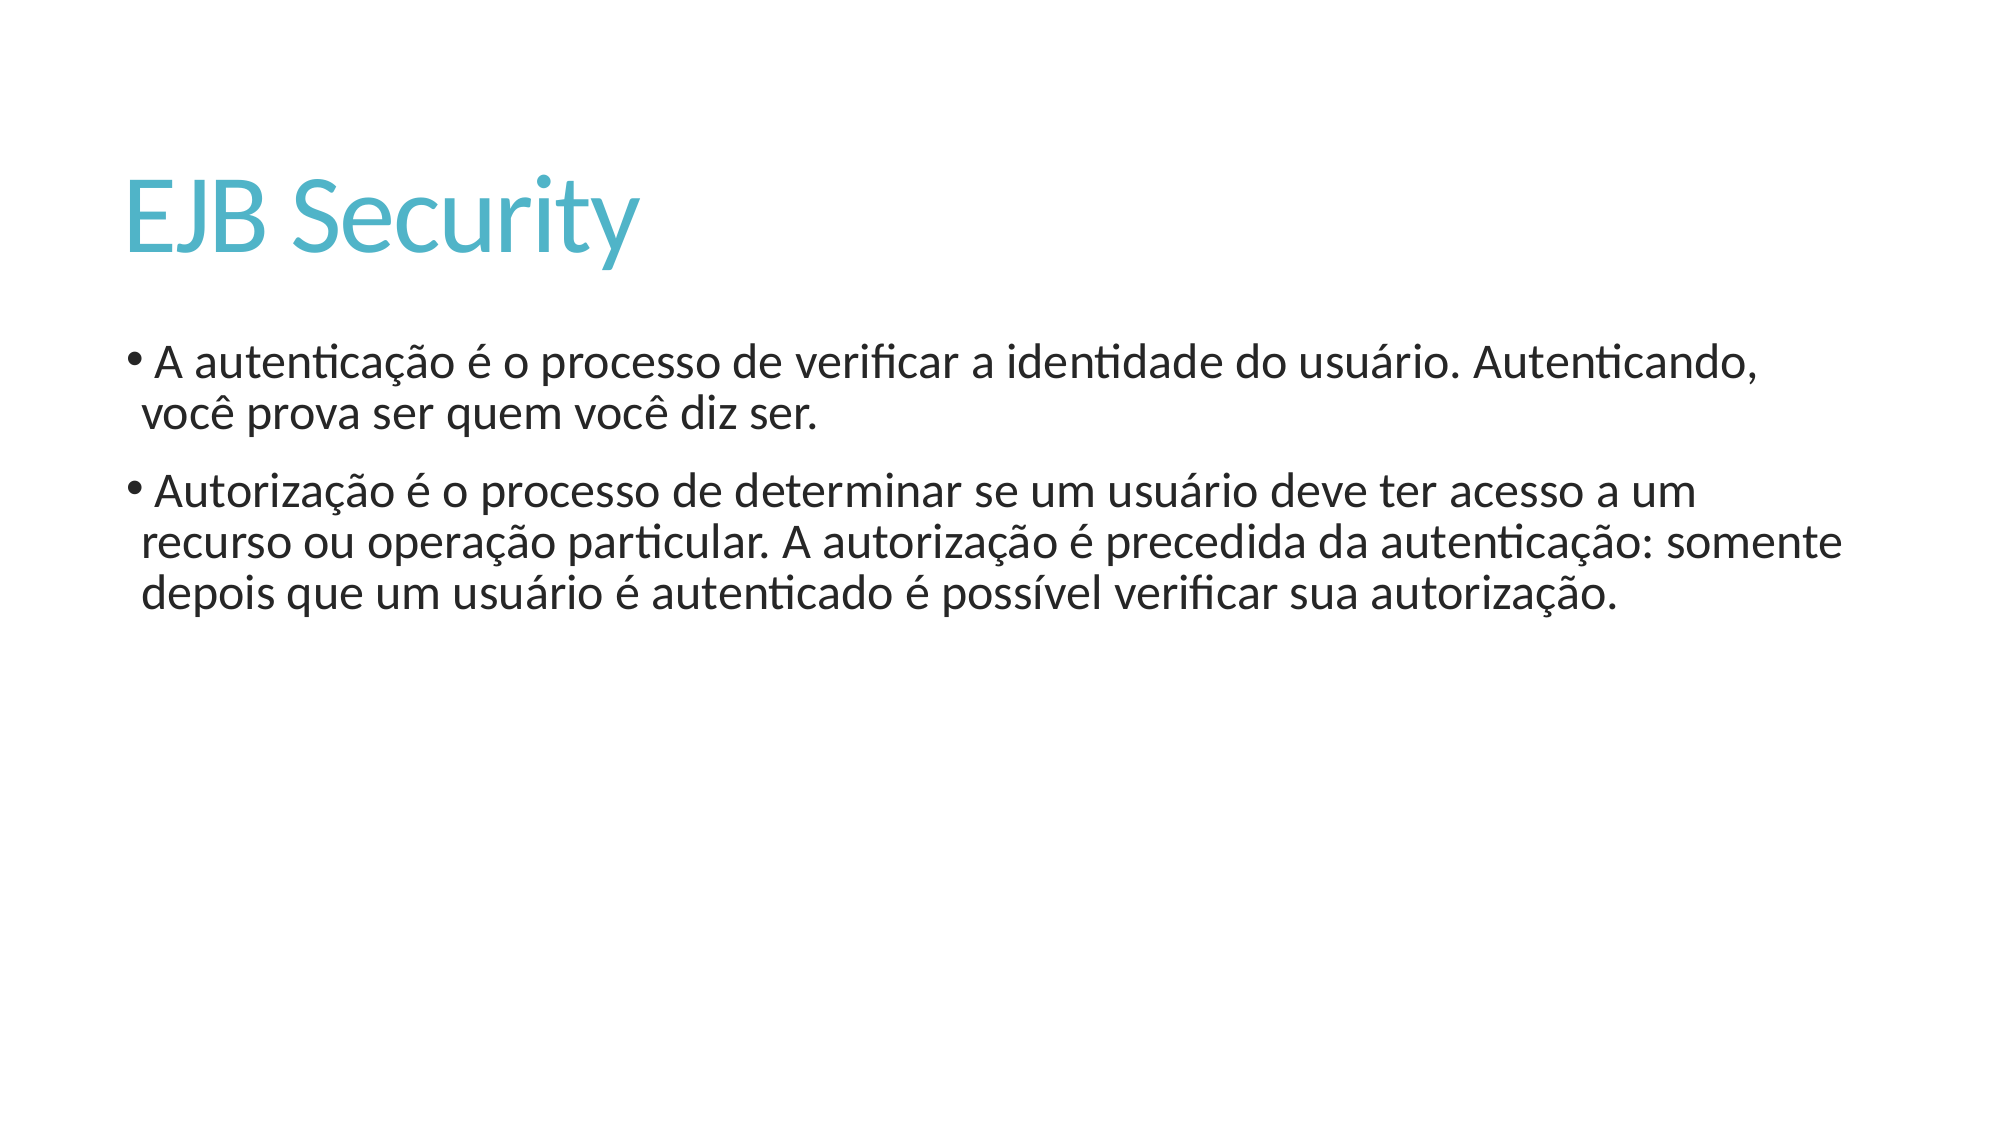

# EJB Security
 A autenticação é o processo de verificar a identidade do usuário. Autenticando, você prova ser quem você diz ser.
 Autorização é o processo de determinar se um usuário deve ter acesso a um recurso ou operação particular. A autorização é precedida da autenticação: somente depois que um usuário é autenticado é possível verificar sua autorização.